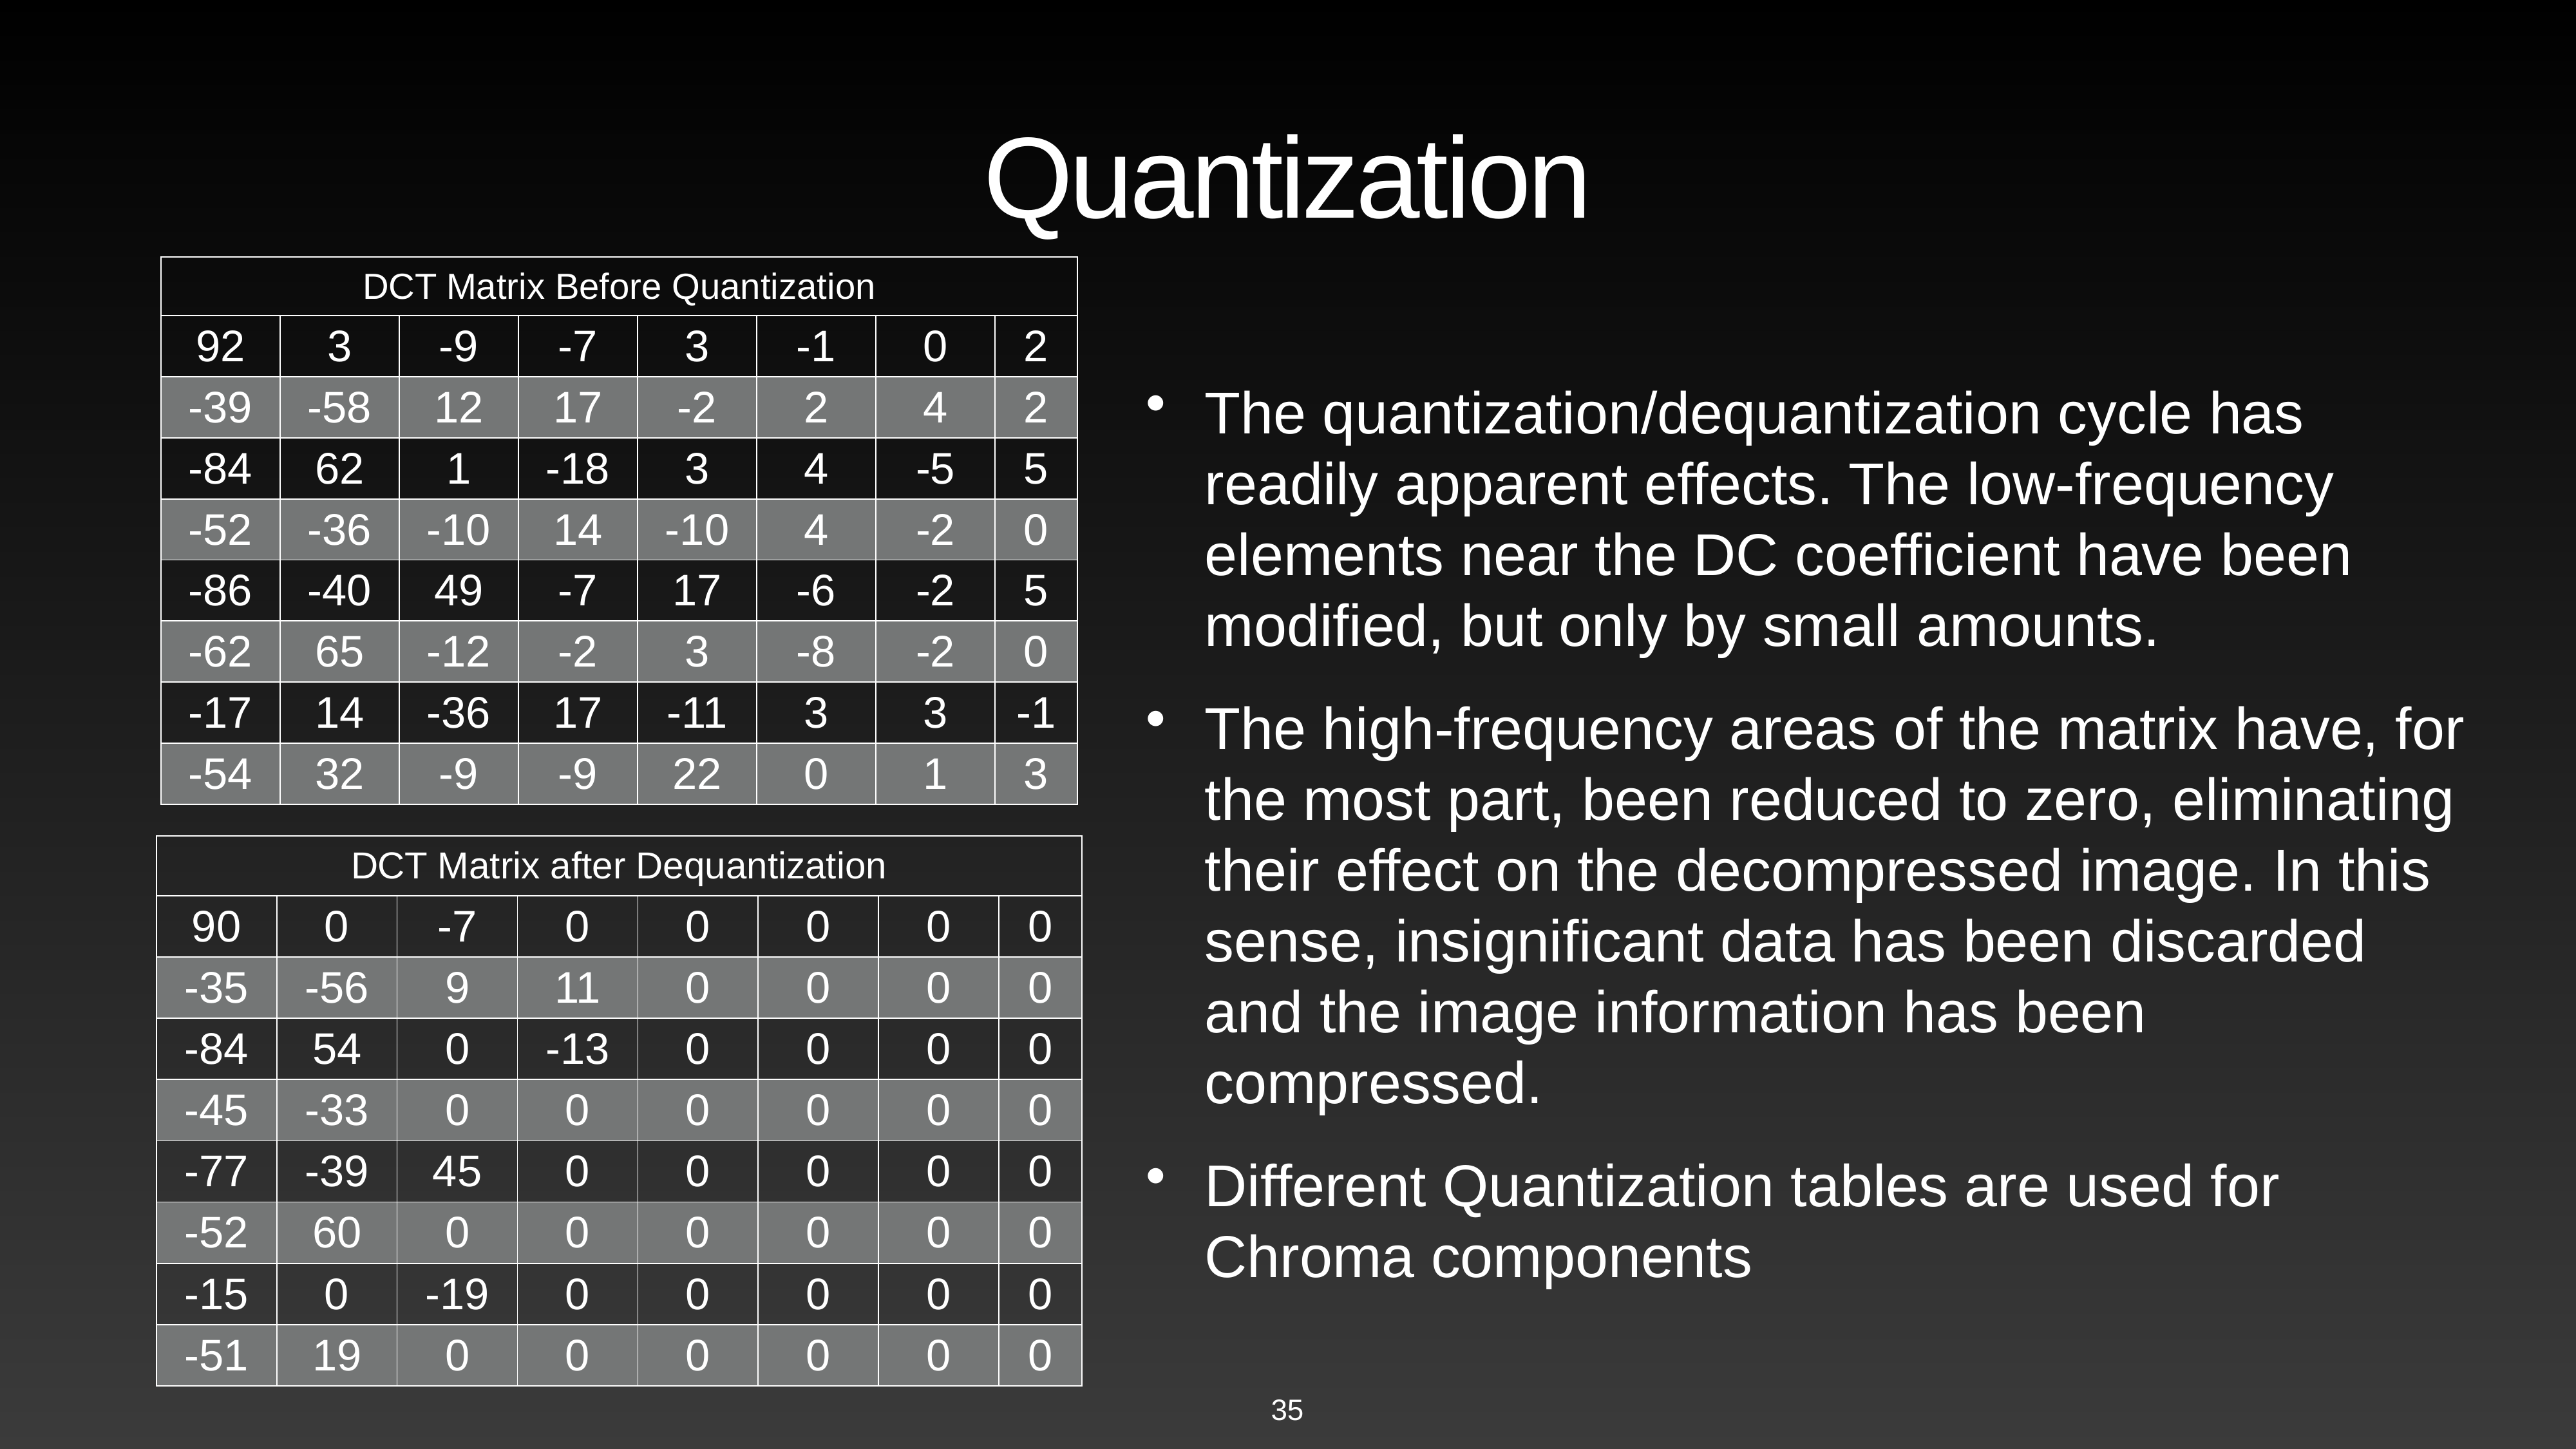

# Quantization
| DCT Matrix Before Quantization |  |  |  |  |  |  |  |
| --- | --- | --- | --- | --- | --- | --- | --- |
| 92 | 3 | -9 | -7 | 3 | -1 | 0 | 2 |
| -39 | -58 | 12 | 17 | -2 | 2 | 4 | 2 |
| -84 | 62 | 1 | -18 | 3 | 4 | -5 | 5 |
| -52 | -36 | -10 | 14 | -10 | 4 | -2 | 0 |
| -86 | -40 | 49 | -7 | 17 | -6 | -2 | 5 |
| -62 | 65 | -12 | -2 | 3 | -8 | -2 | 0 |
| -17 | 14 | -36 | 17 | -11 | 3 | 3 | -1 |
| -54 | 32 | -9 | -9 | 22 | 0 | 1 | 3 |
The quantization/dequantization cycle has readily apparent effects. The low-frequency elements near the DC coefficient have been modified, but only by small amounts.
The high-frequency areas of the matrix have, for the most part, been reduced to zero, eliminating their effect on the decompressed image. In this sense, insignificant data has been discarded and the image information has been compressed.
Different Quantization tables are used for Chroma components
| DCT Matrix after Dequantization |  |  |  |  |  |  |  |
| --- | --- | --- | --- | --- | --- | --- | --- |
| 90 | 0 | -7 | 0 | 0 | 0 | 0 | 0 |
| -35 | -56 | 9 | 11 | 0 | 0 | 0 | 0 |
| -84 | 54 | 0 | -13 | 0 | 0 | 0 | 0 |
| -45 | -33 | 0 | 0 | 0 | 0 | 0 | 0 |
| -77 | -39 | 45 | 0 | 0 | 0 | 0 | 0 |
| -52 | 60 | 0 | 0 | 0 | 0 | 0 | 0 |
| -15 | 0 | -19 | 0 | 0 | 0 | 0 | 0 |
| -51 | 19 | 0 | 0 | 0 | 0 | 0 | 0 |
35